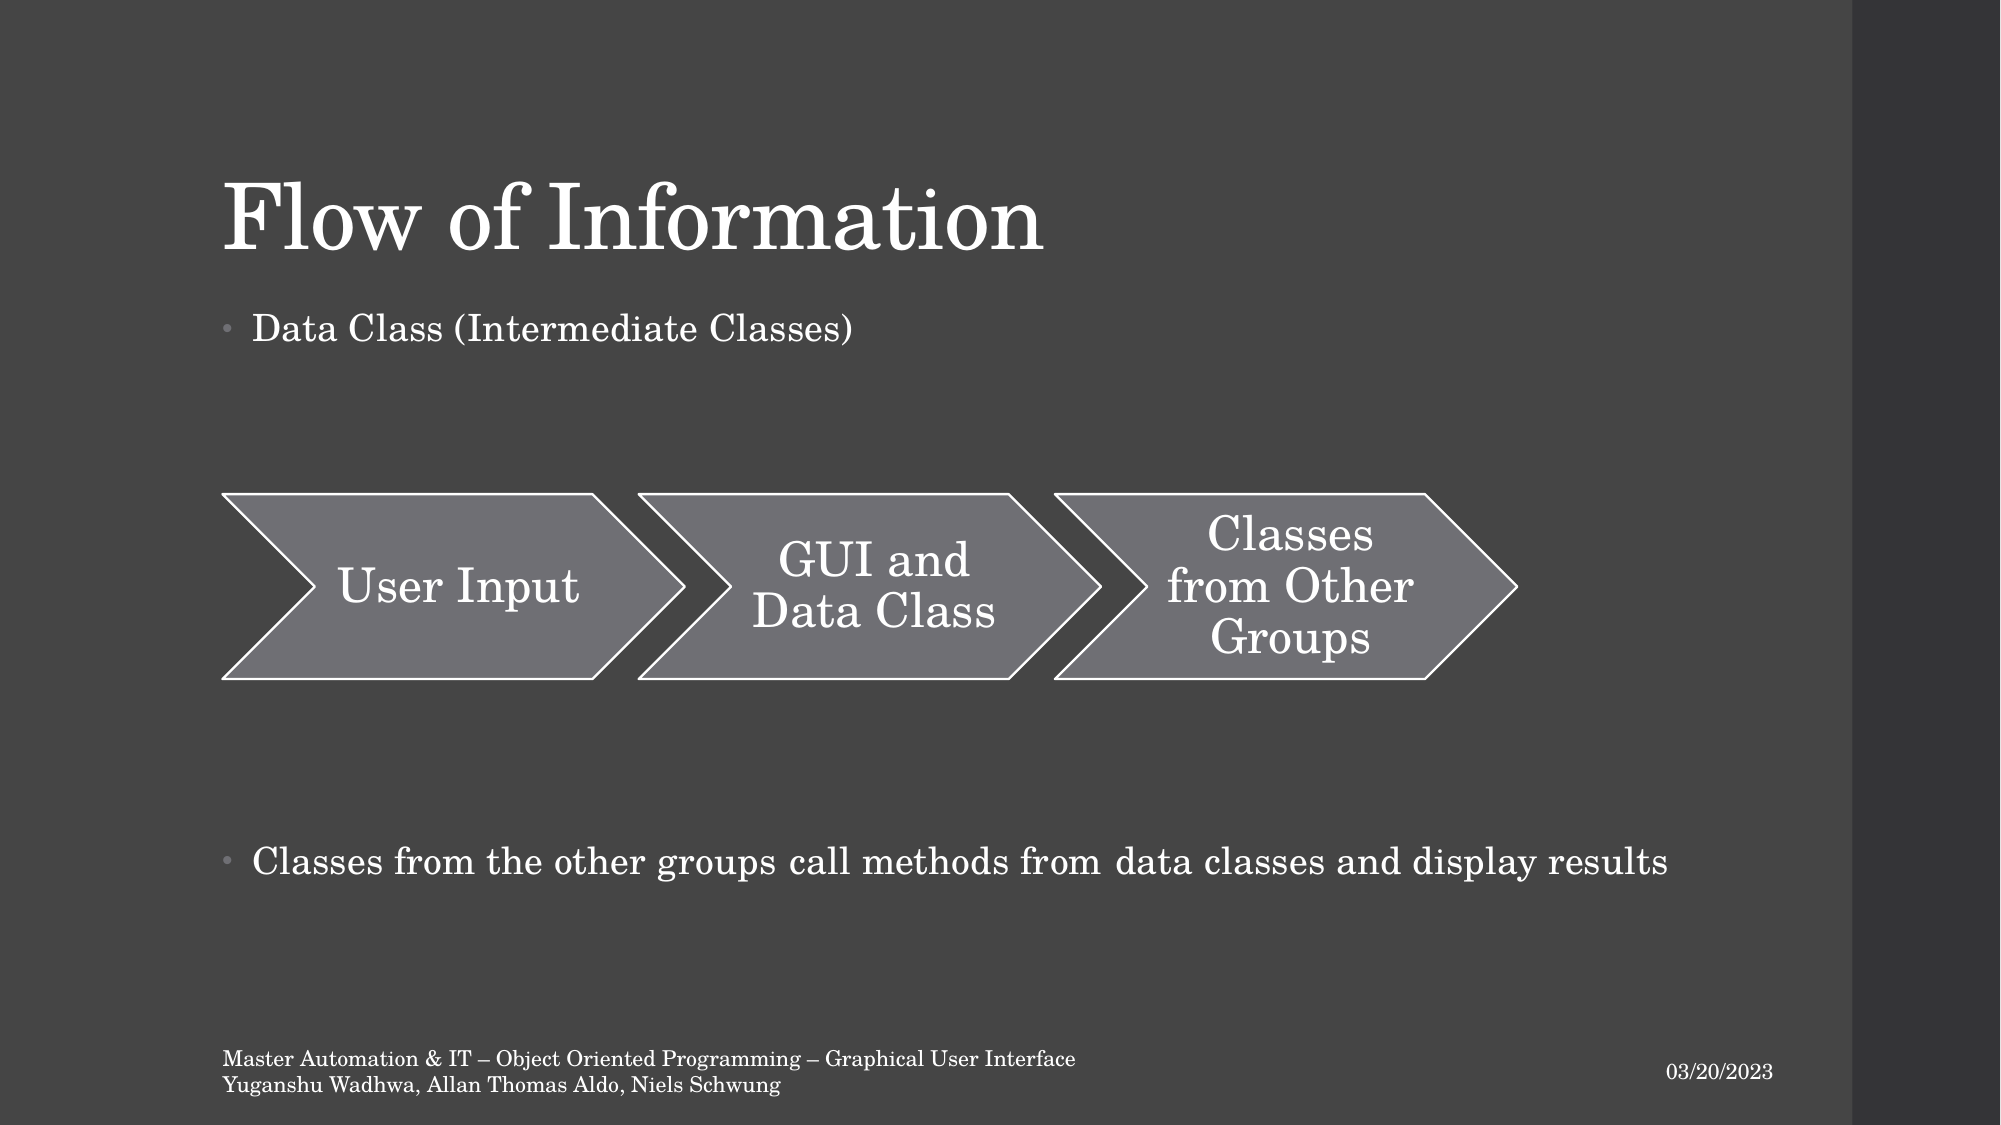

# Flow of Information
User Input
GUI and Data Class
Classes from Other Groups
Data Class (Intermediate Classes)

Classes from the other groups call methods from data classes and display results
Master Automation & IT – Object Oriented Programming – Graphical User Interface
Yuganshu Wadhwa, Allan Thomas Aldo, Niels Schwung
03/20/2023